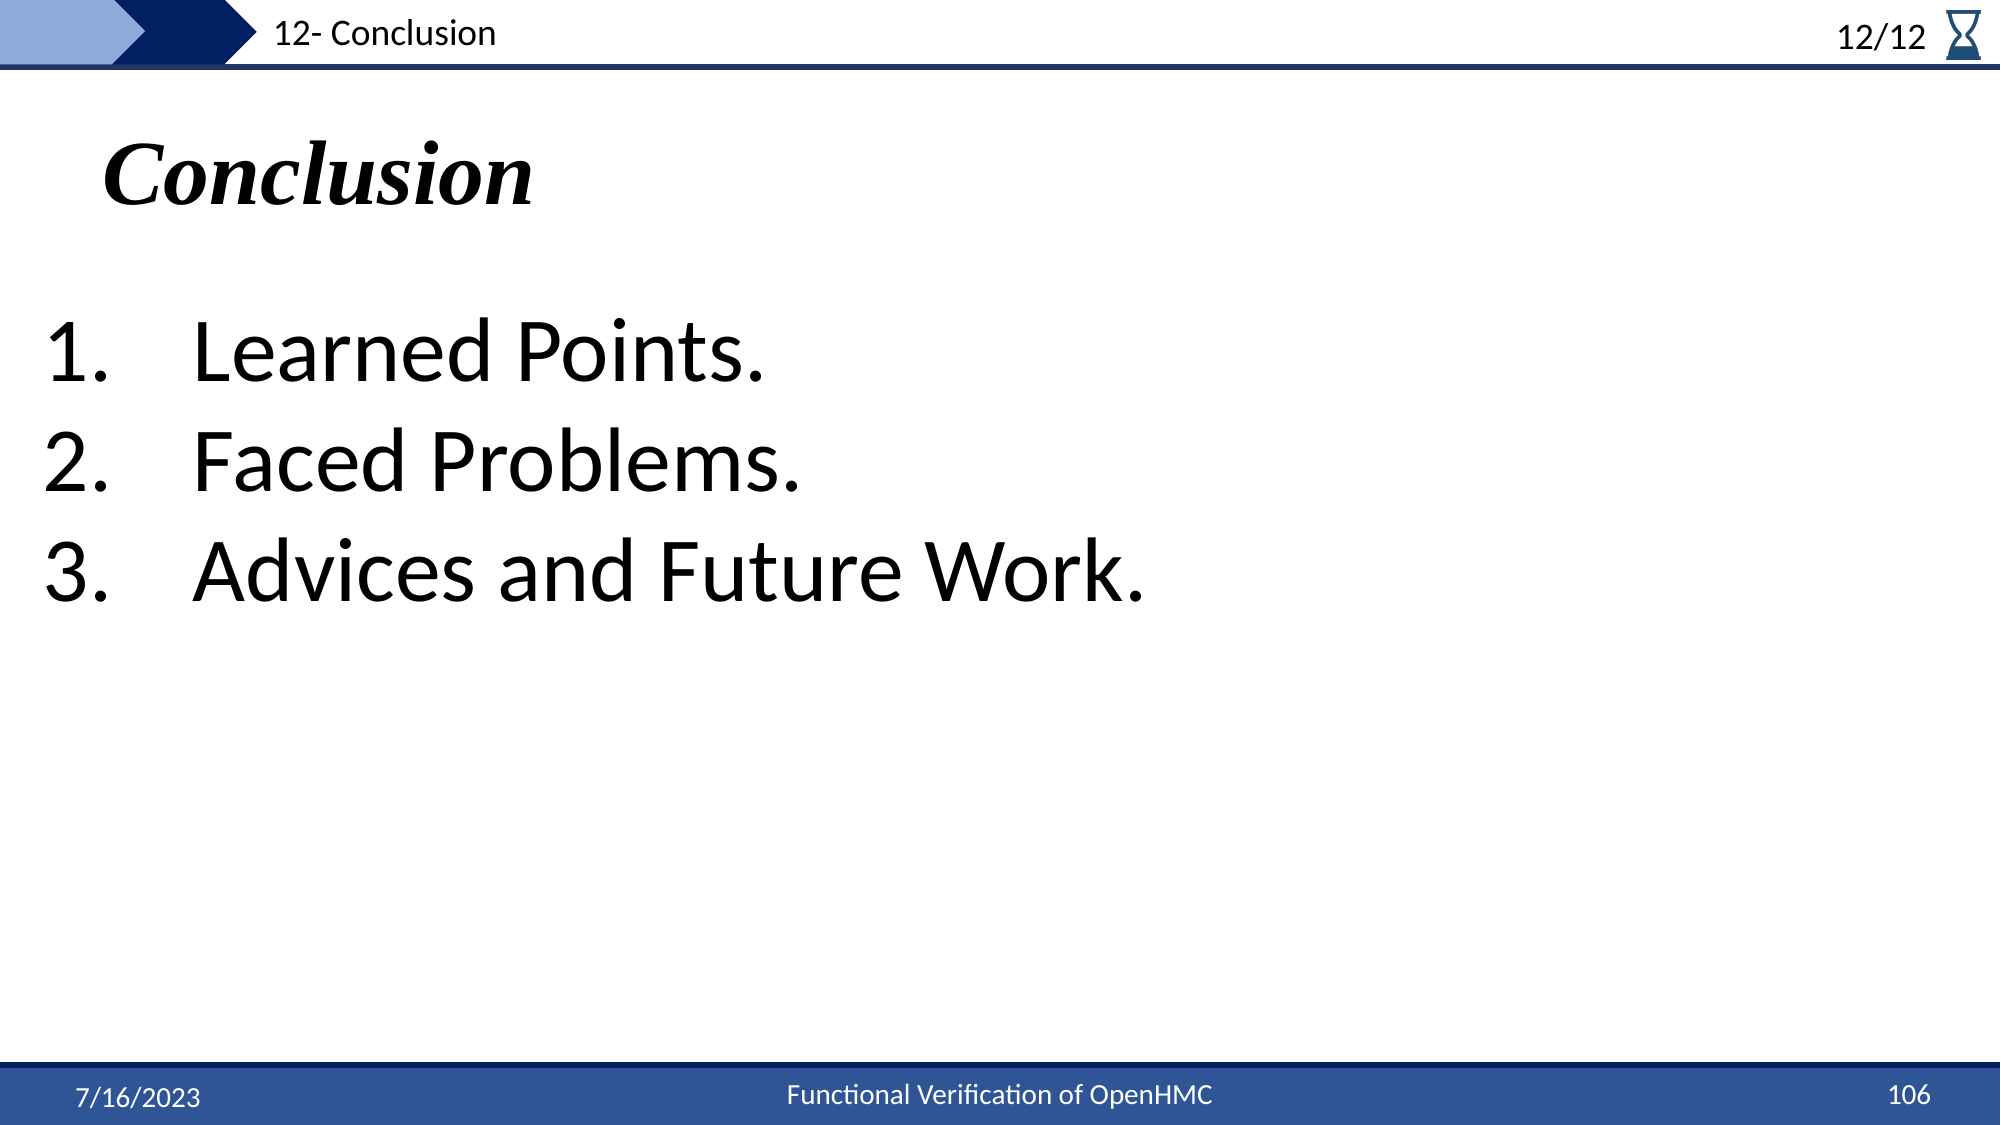

12- Conclusion

12/12
# Conclusion
Learned Points.
Faced Problems.
Advices and Future Work.
106
Functional Verification of OpenHMC
7/16/2023